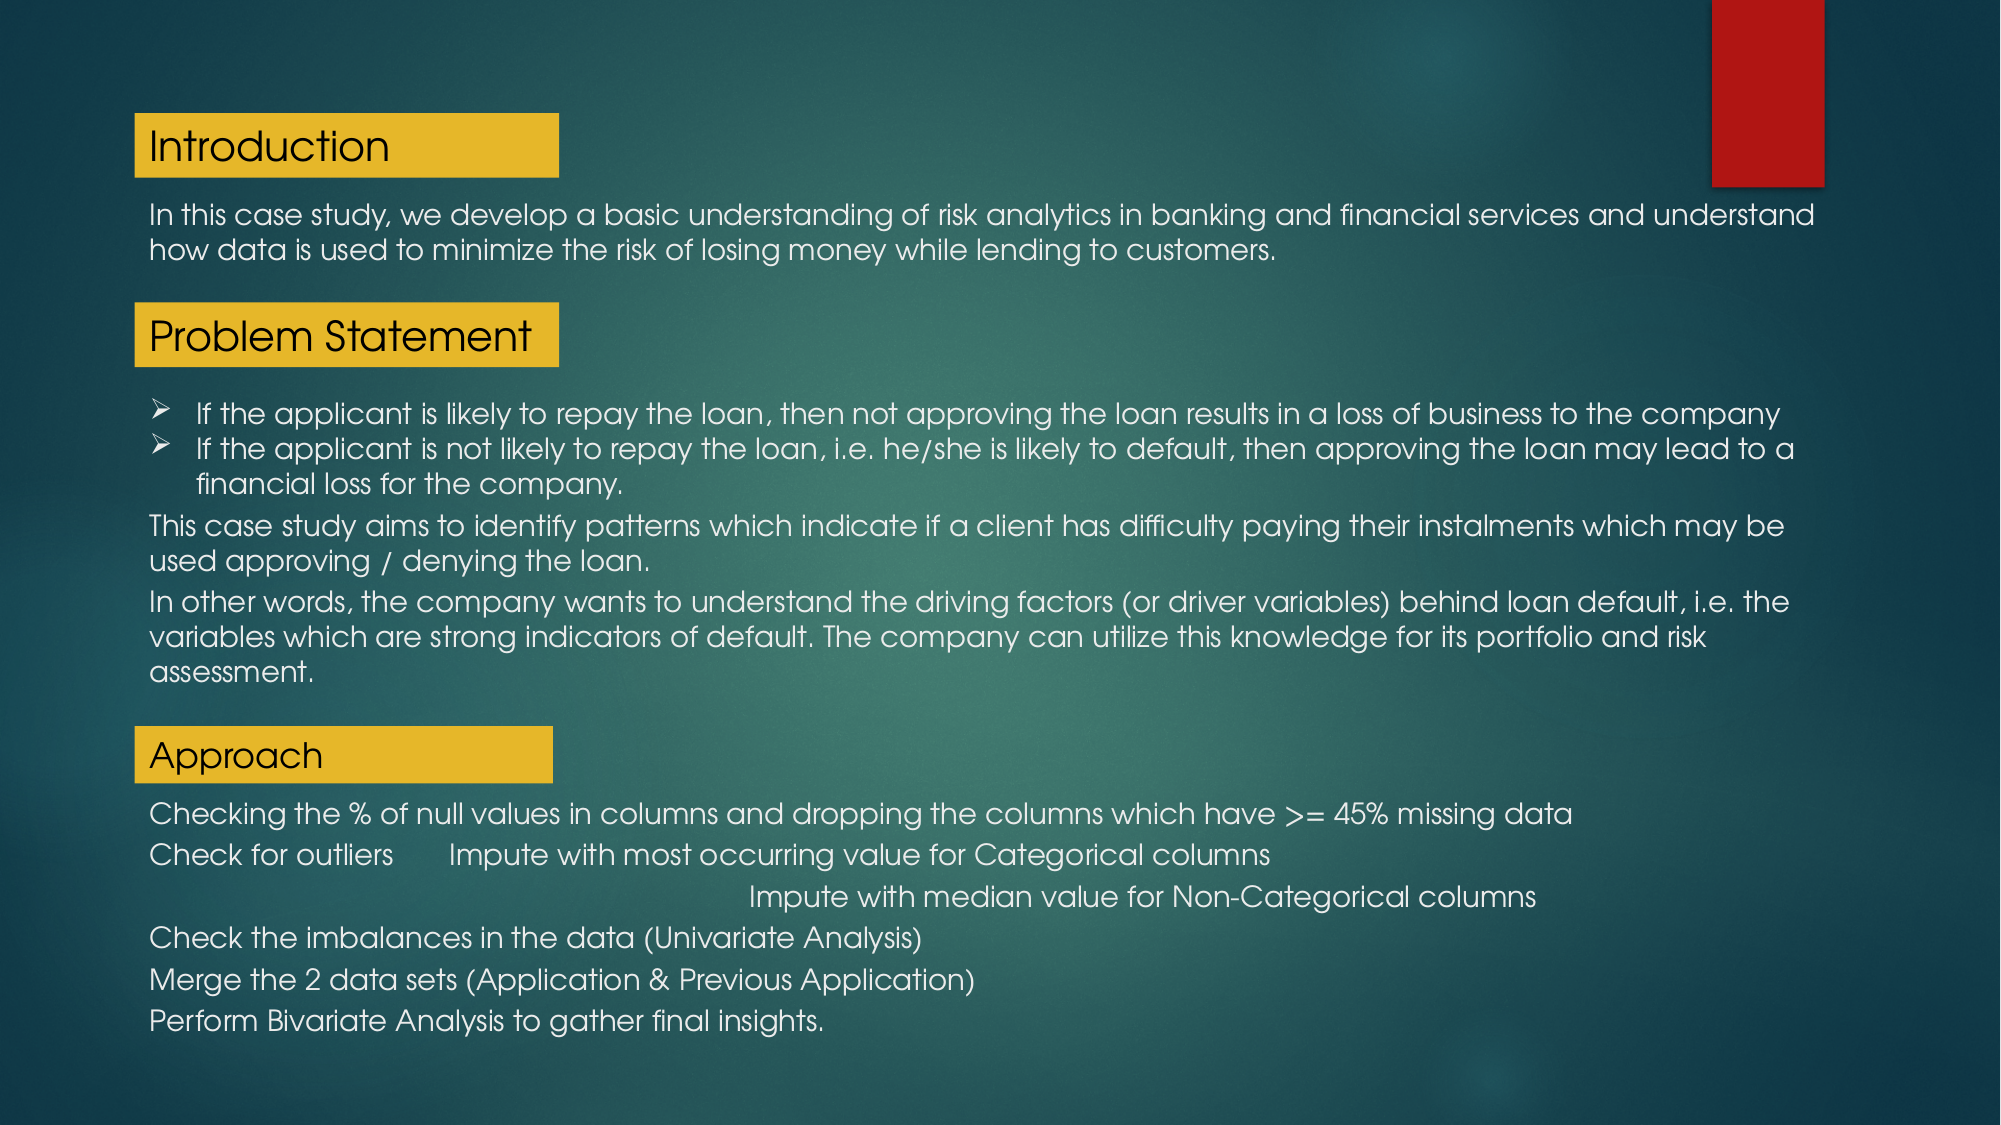

Introduction
# In this case study, we develop a basic understanding of risk analytics in banking and financial services and understand how data is used to minimize the risk of losing money while lending to customers.
Problem Statement
If the applicant is likely to repay the loan, then not approving the loan results in a loss of business to the company
If the applicant is not likely to repay the loan, i.e. he/she is likely to default, then approving the loan may lead to a financial loss for the company.

This case study aims to identify patterns which indicate if a client has difficulty paying their instalments which may be used approving / denying the loan.
In other words, the company wants to understand the driving factors (or driver variables) behind loan default, i.e. the variables which are strong indicators of default. The company can utilize this knowledge for its portfolio and risk assessment.
Approach
Checking the % of null values in columns and dropping the columns which have >= 45% missing data
Check for outliers 	Impute with most occurring value for Categorical columns
				Impute with median value for Non-Categorical columns
Check the imbalances in the data (Univariate Analysis)
Merge the 2 data sets (Application & Previous Application)
Perform Bivariate Analysis to gather final insights.